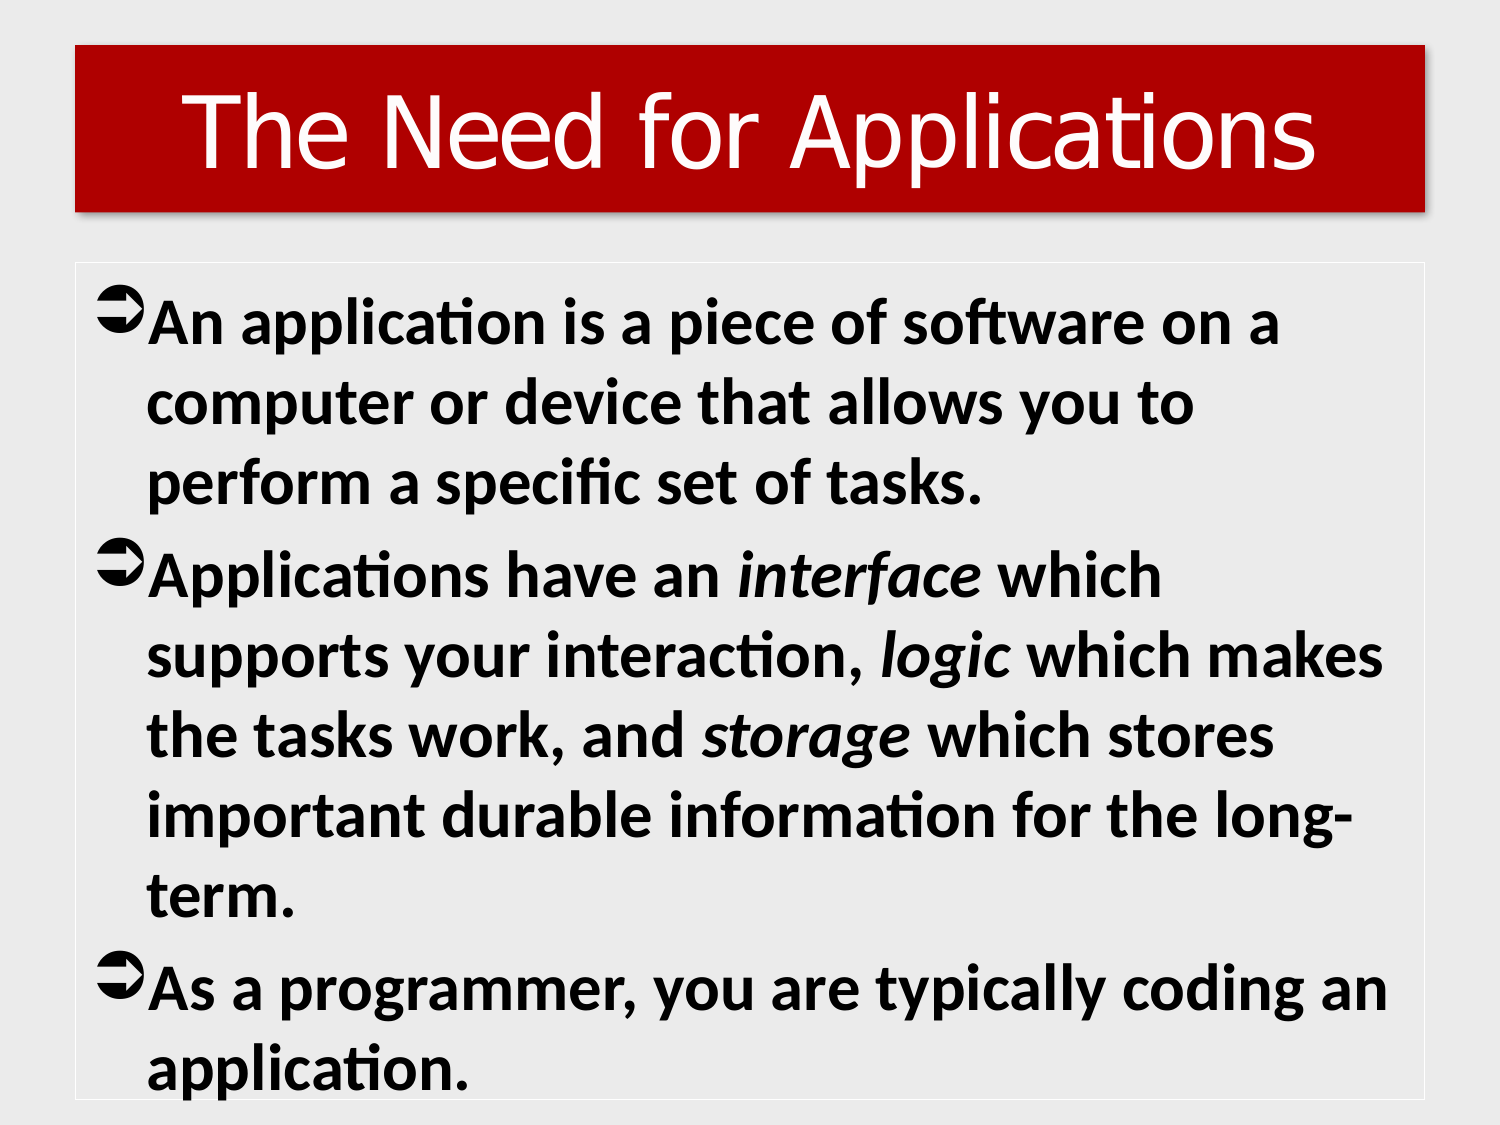

# The Need for Applications
An application is a piece of software on a computer or device that allows you to perform a specific set of tasks.
Applications have an interface which supports your interaction, logic which makes the tasks work, and storage which stores important durable information for the long-term.
As a programmer, you are typically coding an application.